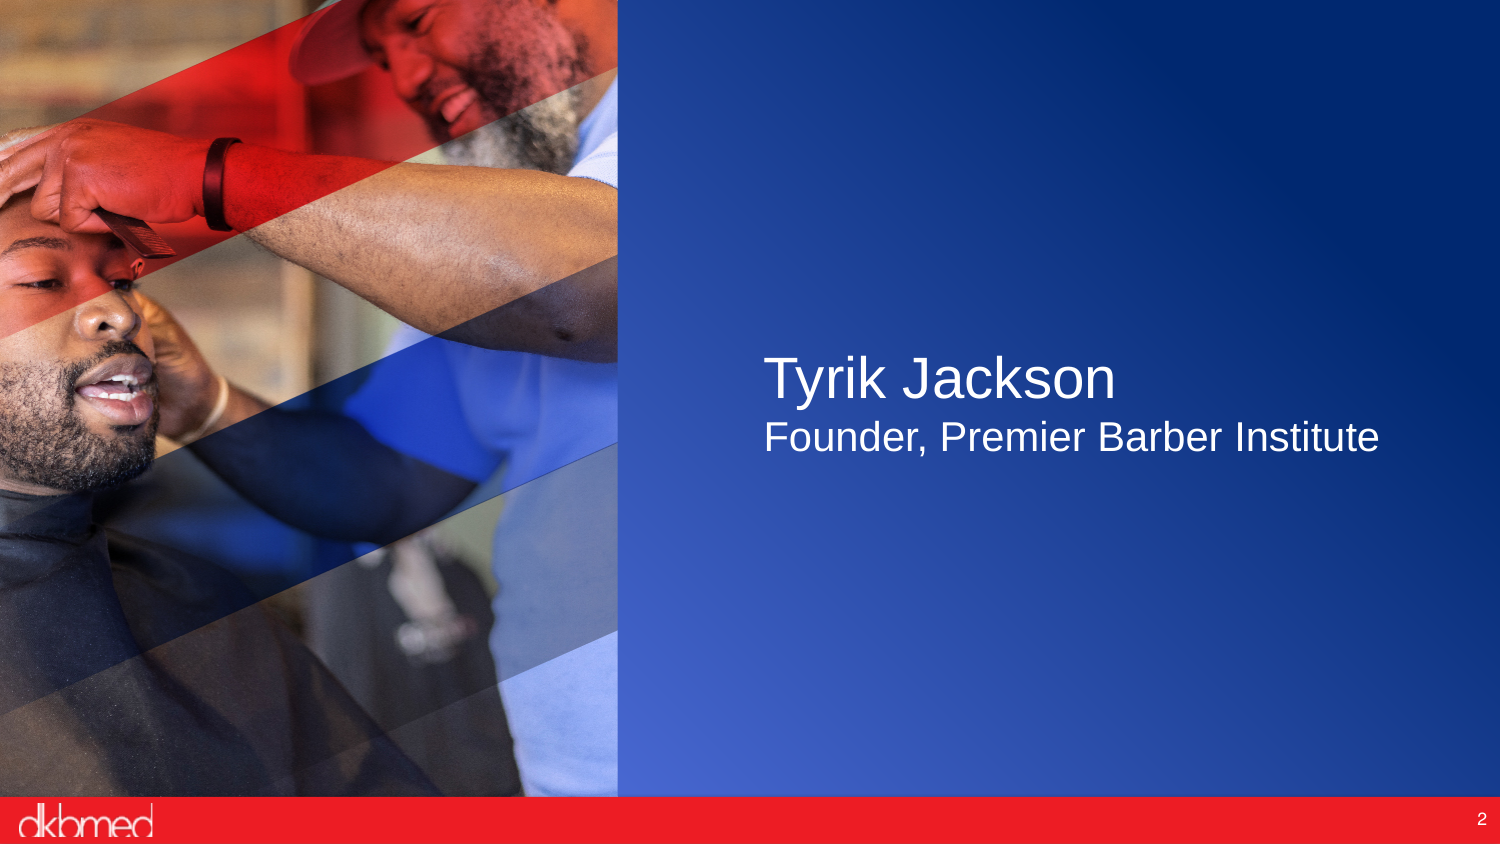

# Tyrik Jackson Founder, Premier Barber Institute
2